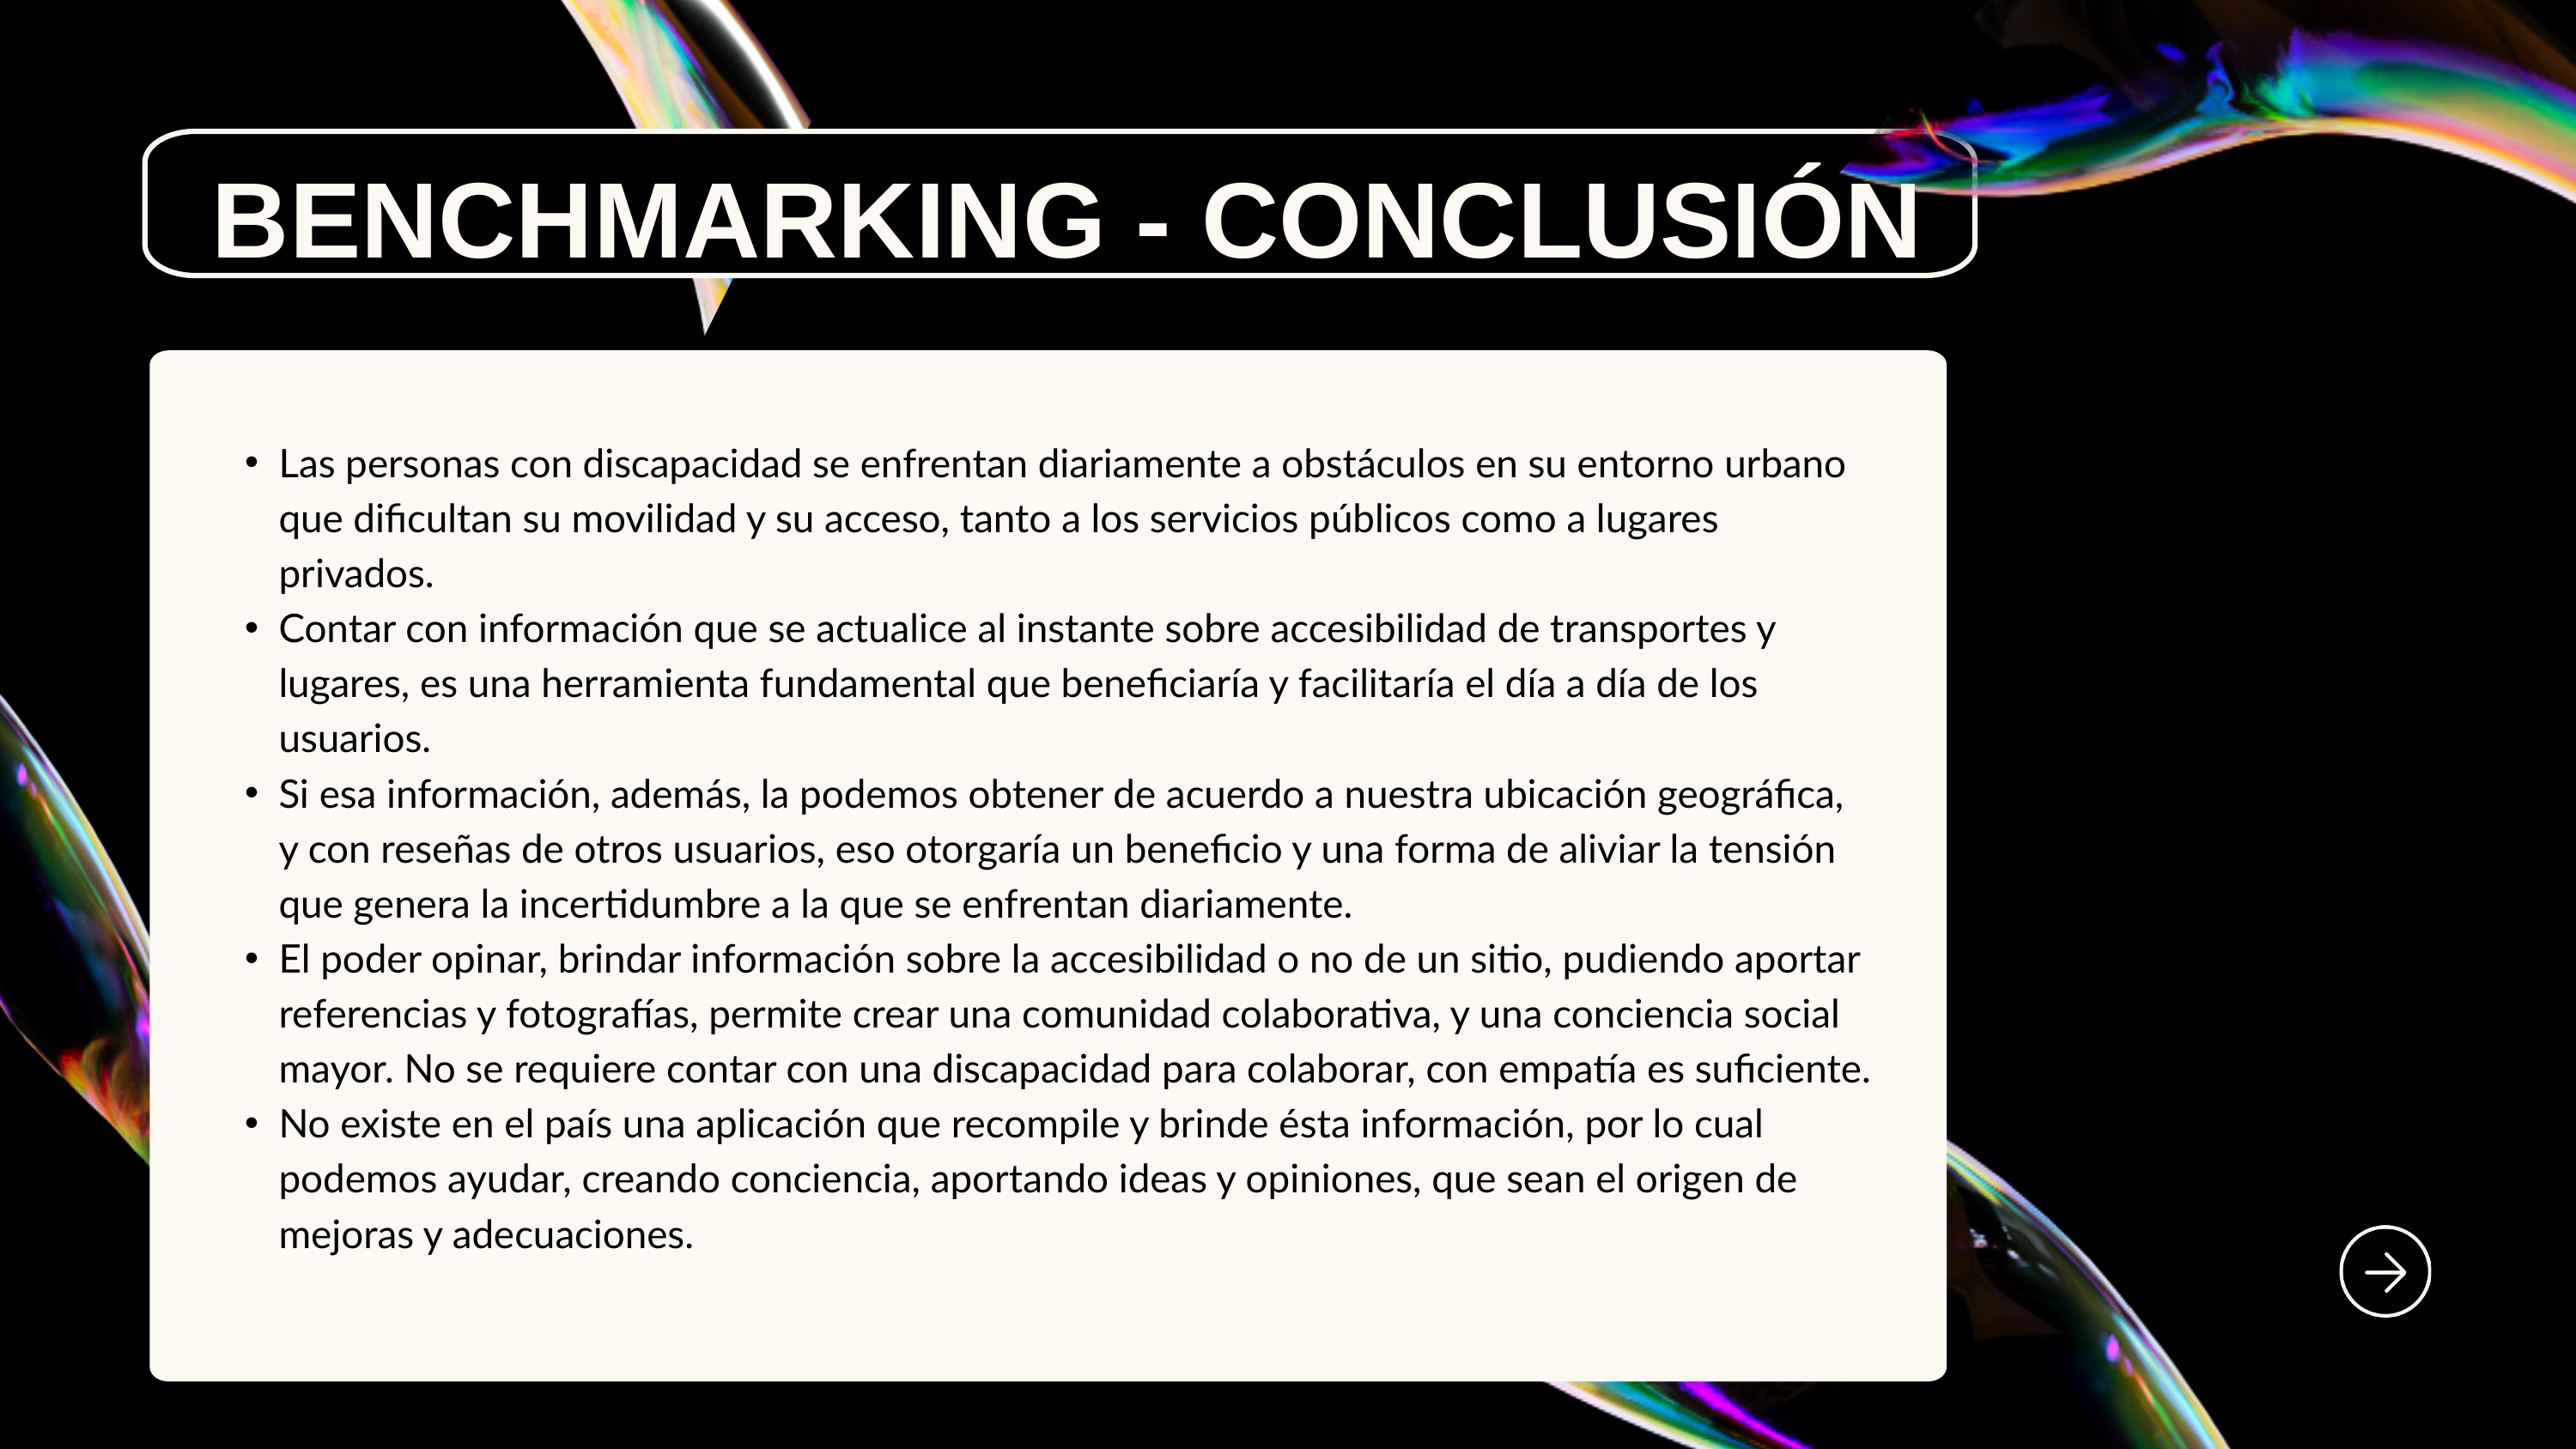

BENCHMARKING - CONCLUSIÓN

Las personas con discapacidad se enfrentan diariamente a obstáculos en su entorno urbano que dificultan su movilidad y su acceso, tanto a los servicios públicos como a lugares privados.
Contar con información que se actualice al instante sobre accesibilidad de transportes y lugares, es una herramienta fundamental que beneficiaría y facilitaría el día a día de los usuarios.
Si esa información, además, la podemos obtener de acuerdo a nuestra ubicación geográfica, y con reseñas de otros usuarios, eso otorgaría un beneficio y una forma de aliviar la tensión que genera la incertidumbre a la que se enfrentan diariamente.
El poder opinar, brindar información sobre la accesibilidad o no de un sitio, pudiendo aportar referencias y fotografías, permite crear una comunidad colaborativa, y una conciencia social mayor. No se requiere contar con una discapacidad para colaborar, con empatía es suficiente.
No existe en el país una aplicación que recompile y brinde ésta información, por lo cual podemos ayudar, creando conciencia, aportando ideas y opiniones, que sean el origen de mejoras y adecuaciones.